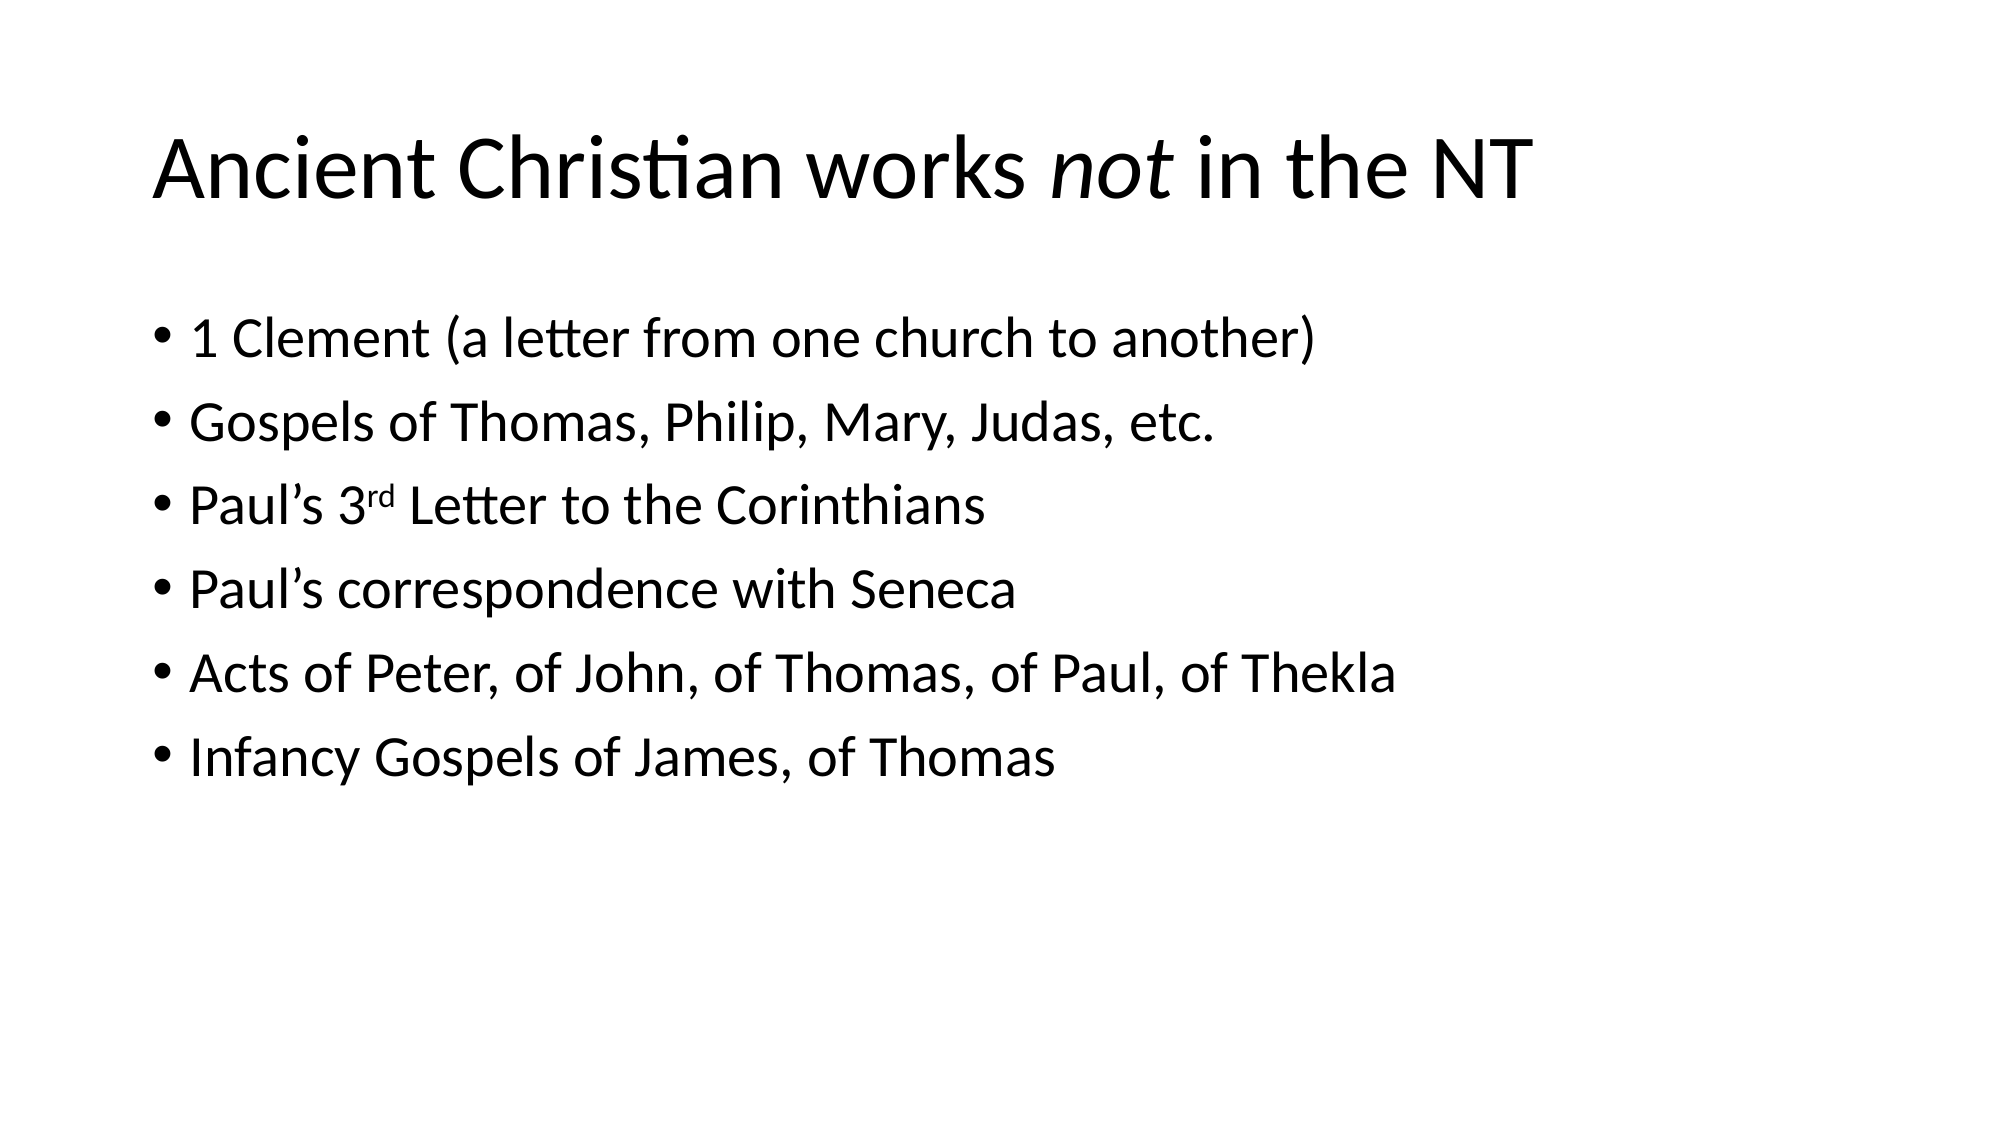

# Ancient Christian works not in the NT
1 Clement (a letter from one church to another)
Gospels of Thomas, Philip, Mary, Judas, etc.
Paul’s 3rd Letter to the Corinthians
Paul’s correspondence with Seneca
Acts of Peter, of John, of Thomas, of Paul, of Thekla
Infancy Gospels of James, of Thomas